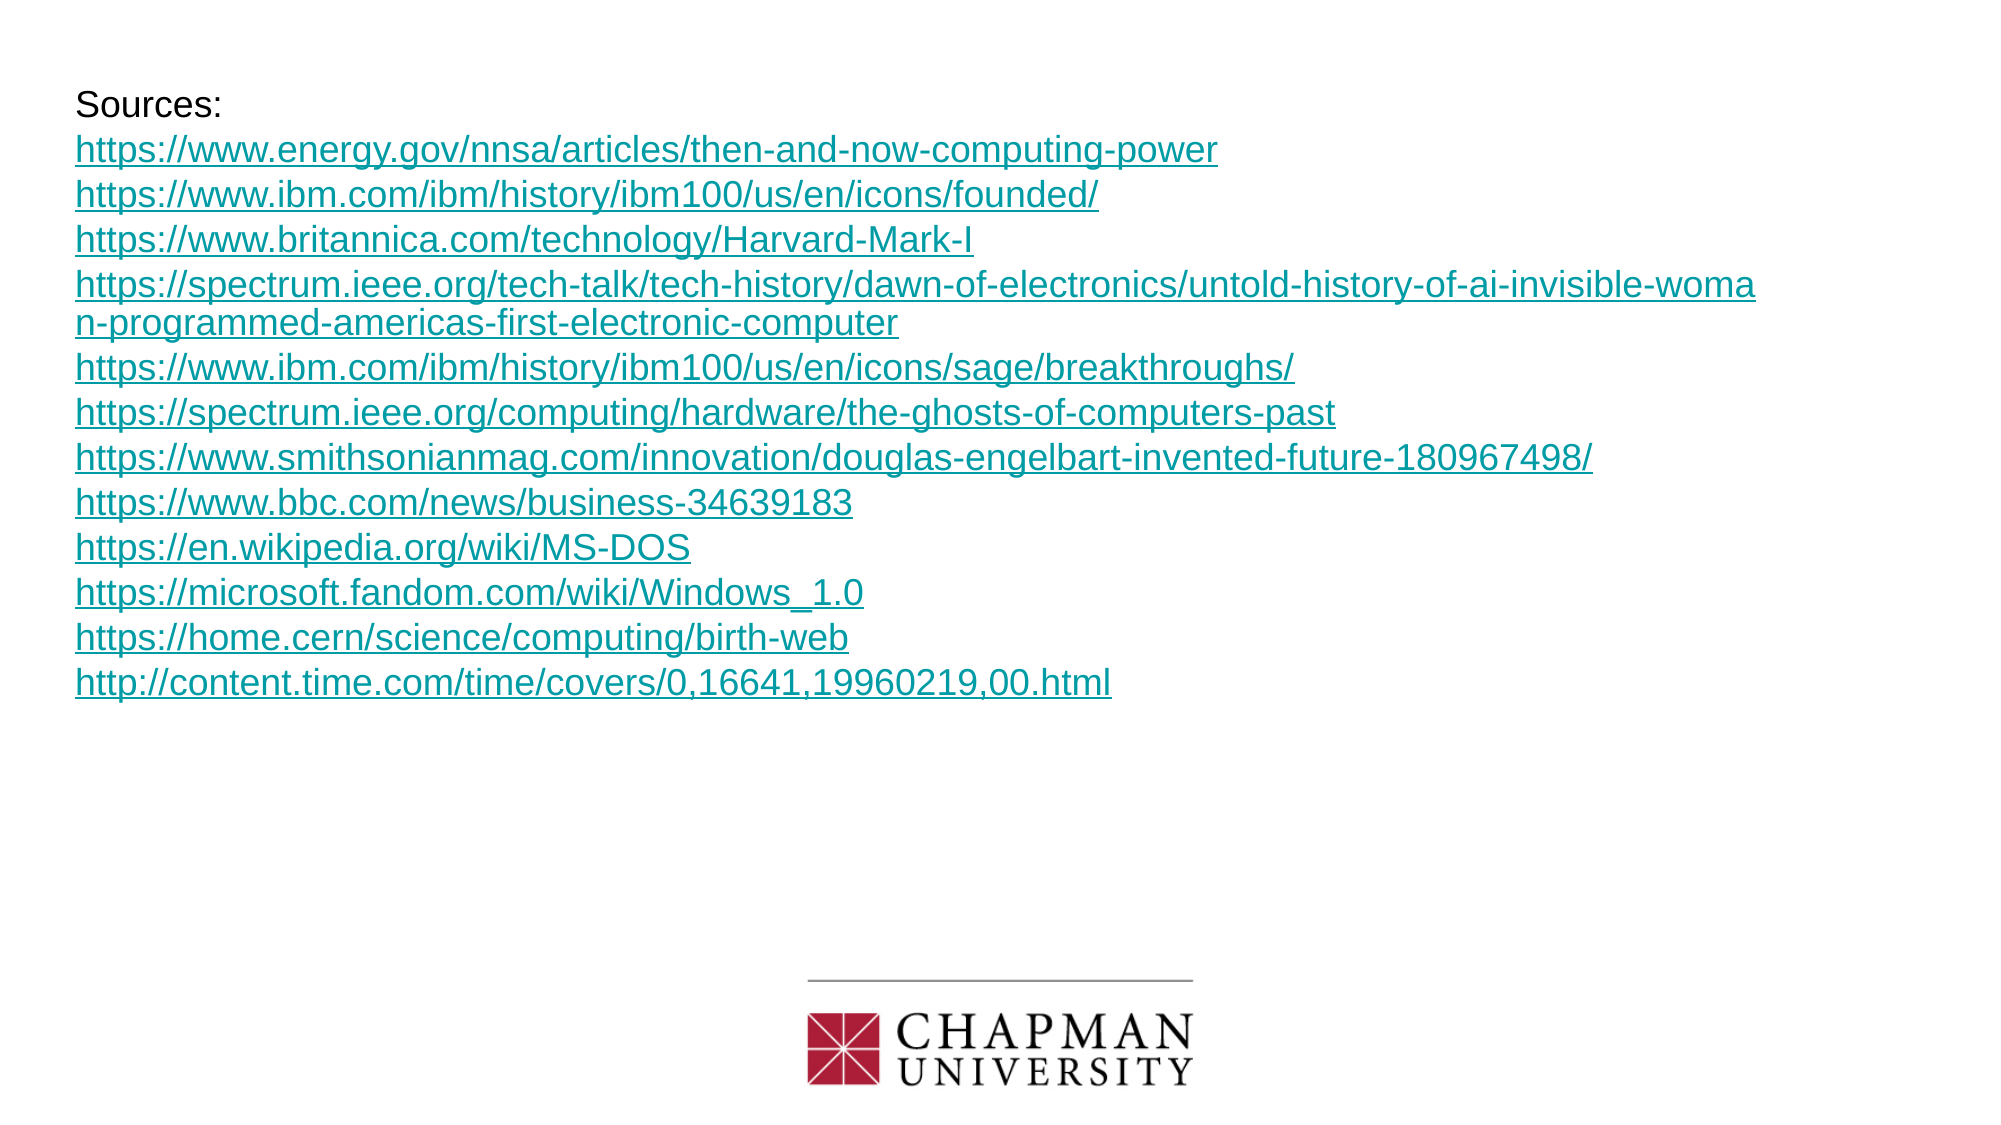

Sources:
https://www.energy.gov/nnsa/articles/then-and-now-computing-power
https://www.ibm.com/ibm/history/ibm100/us/en/icons/founded/
https://www.britannica.com/technology/Harvard-Mark-I
https://spectrum.ieee.org/tech-talk/tech-history/dawn-of-electronics/untold-history-of-ai-invisible-woman-programmed-americas-first-electronic-computer
https://www.ibm.com/ibm/history/ibm100/us/en/icons/sage/breakthroughs/
https://spectrum.ieee.org/computing/hardware/the-ghosts-of-computers-past
https://www.smithsonianmag.com/innovation/douglas-engelbart-invented-future-180967498/
https://www.bbc.com/news/business-34639183
https://en.wikipedia.org/wiki/MS-DOS
https://microsoft.fandom.com/wiki/Windows_1.0
https://home.cern/science/computing/birth-web
http://content.time.com/time/covers/0,16641,19960219,00.html